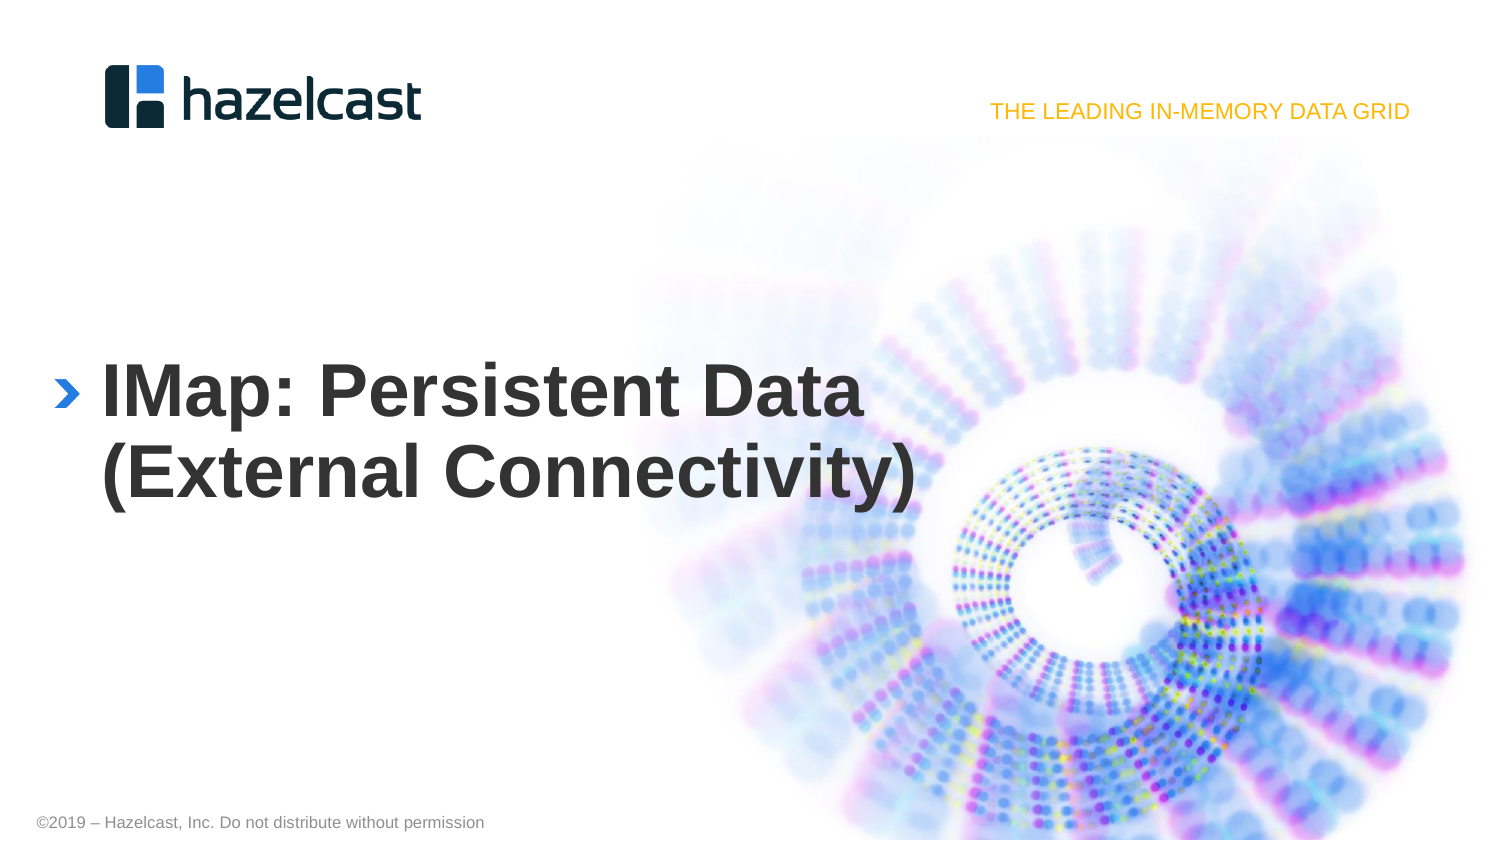

# IMap: Persistent Data (External Connectivity)

©2019 – Hazelcast, Inc. Do not distribute without permission